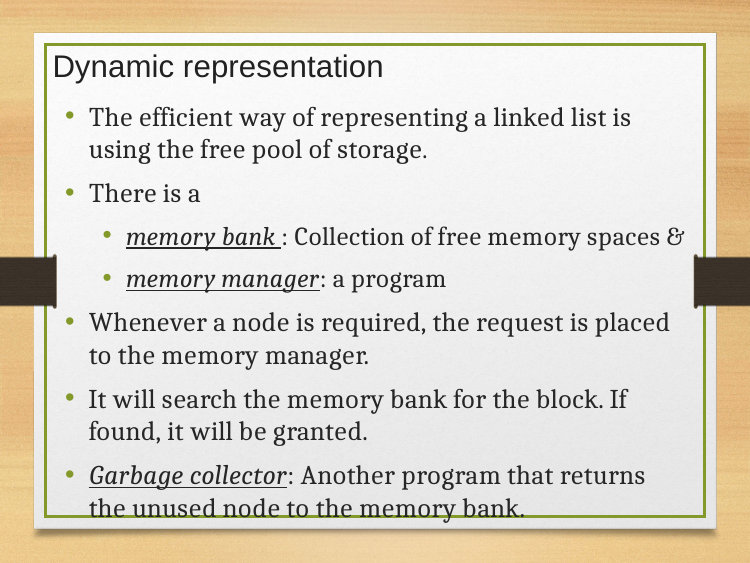

Dynamic representation
The efficient way of representing a linked list is using the free pool of storage.
There is a
memory bank : Collection of free memory spaces &
memory manager: a program
Whenever a node is required, the request is placed to the memory manager.
It will search the memory bank for the block. If found, it will be granted.
Garbage collector: Another program that returns the unused node to the memory bank.